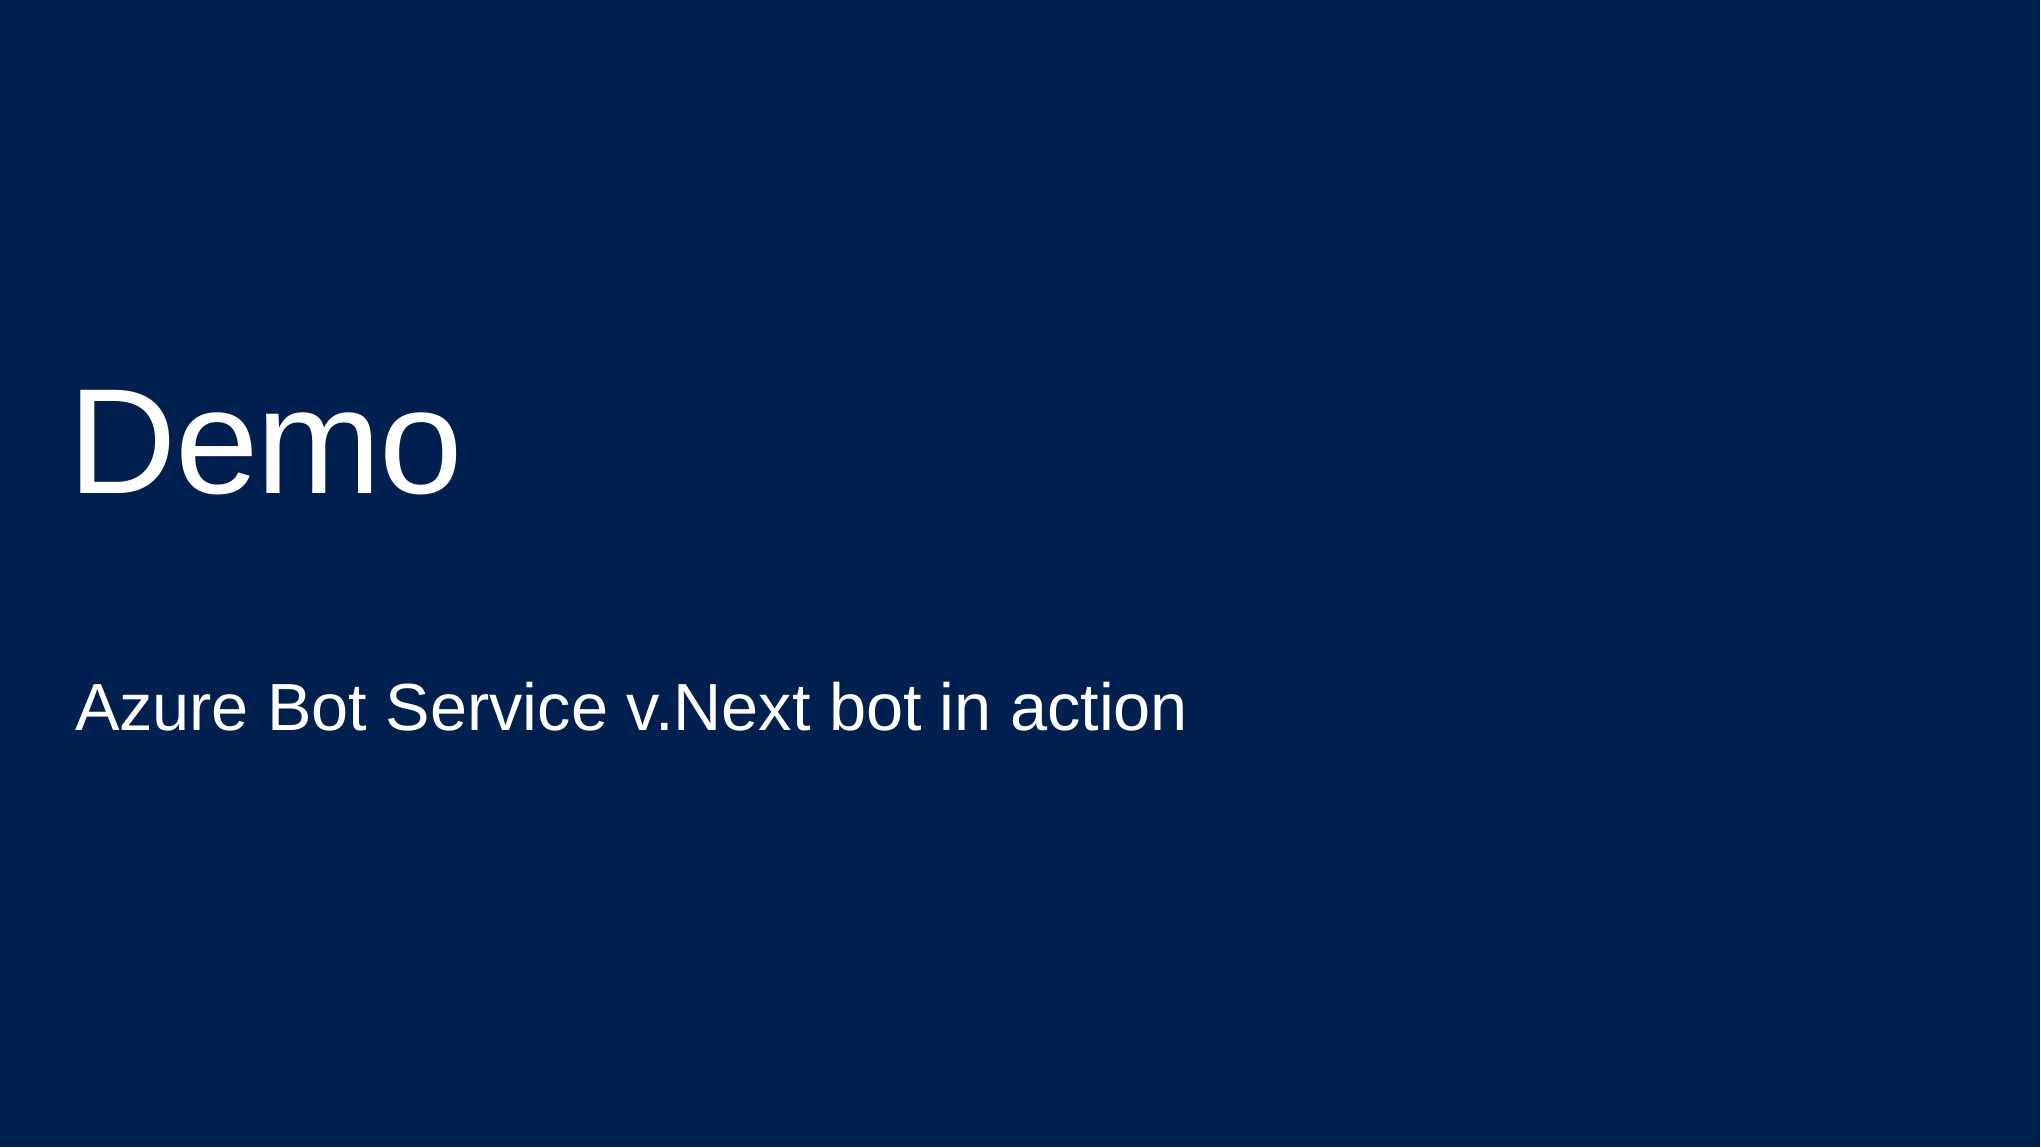

# Demo
Azure Bot Service v.Next bot in action